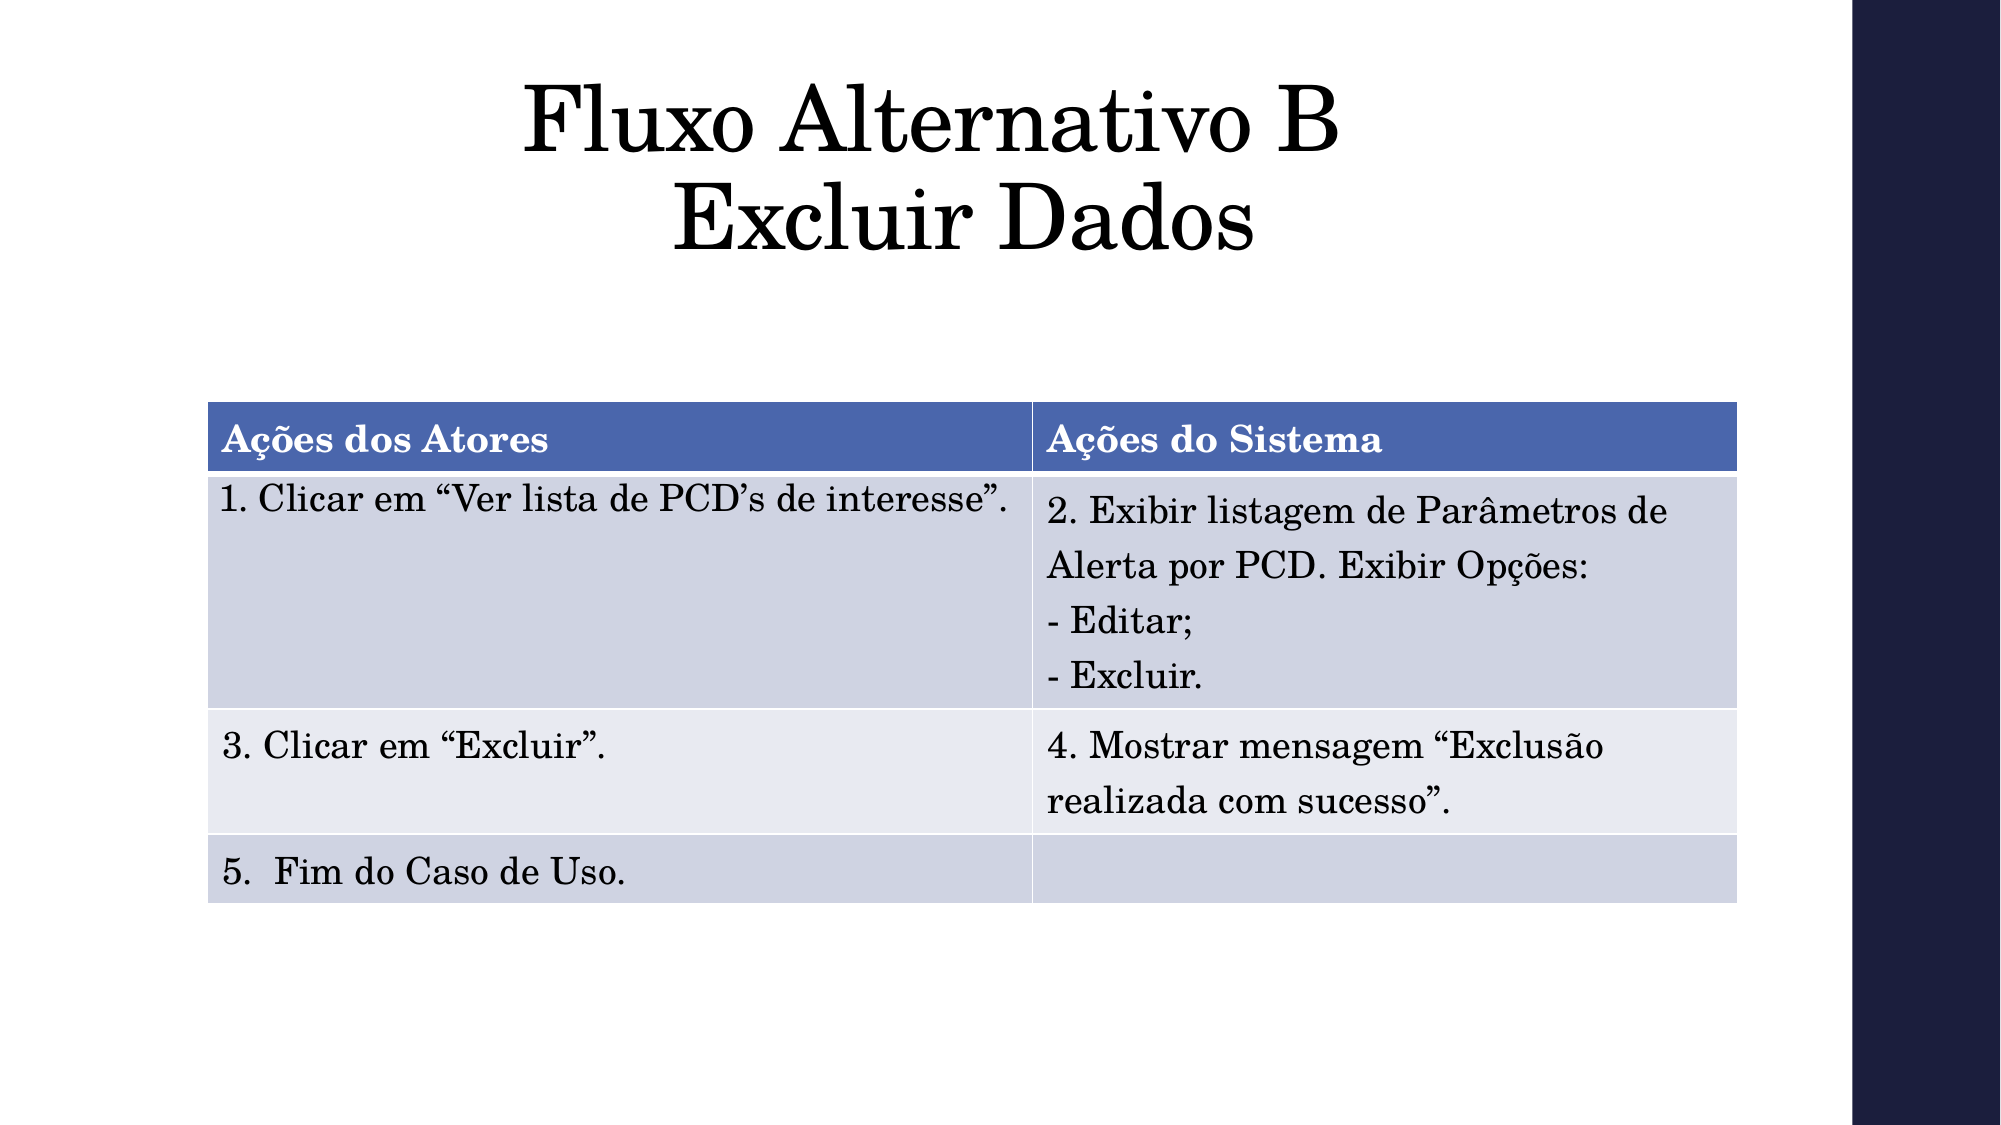

# Fluxo Alternativo B Excluir Dados
| Ações dos Atores | Ações do Sistema |
| --- | --- |
| 1. Clicar em “Ver lista de PCD’s de interesse”. | 2. Exibir listagem de Parâmetros de Alerta por PCD. Exibir Opções: - Editar; - Excluir. |
| 3. Clicar em “Excluir”. | 4. Mostrar mensagem “Exclusão realizada com sucesso”. |
| 5. Fim do Caso de Uso. |  |